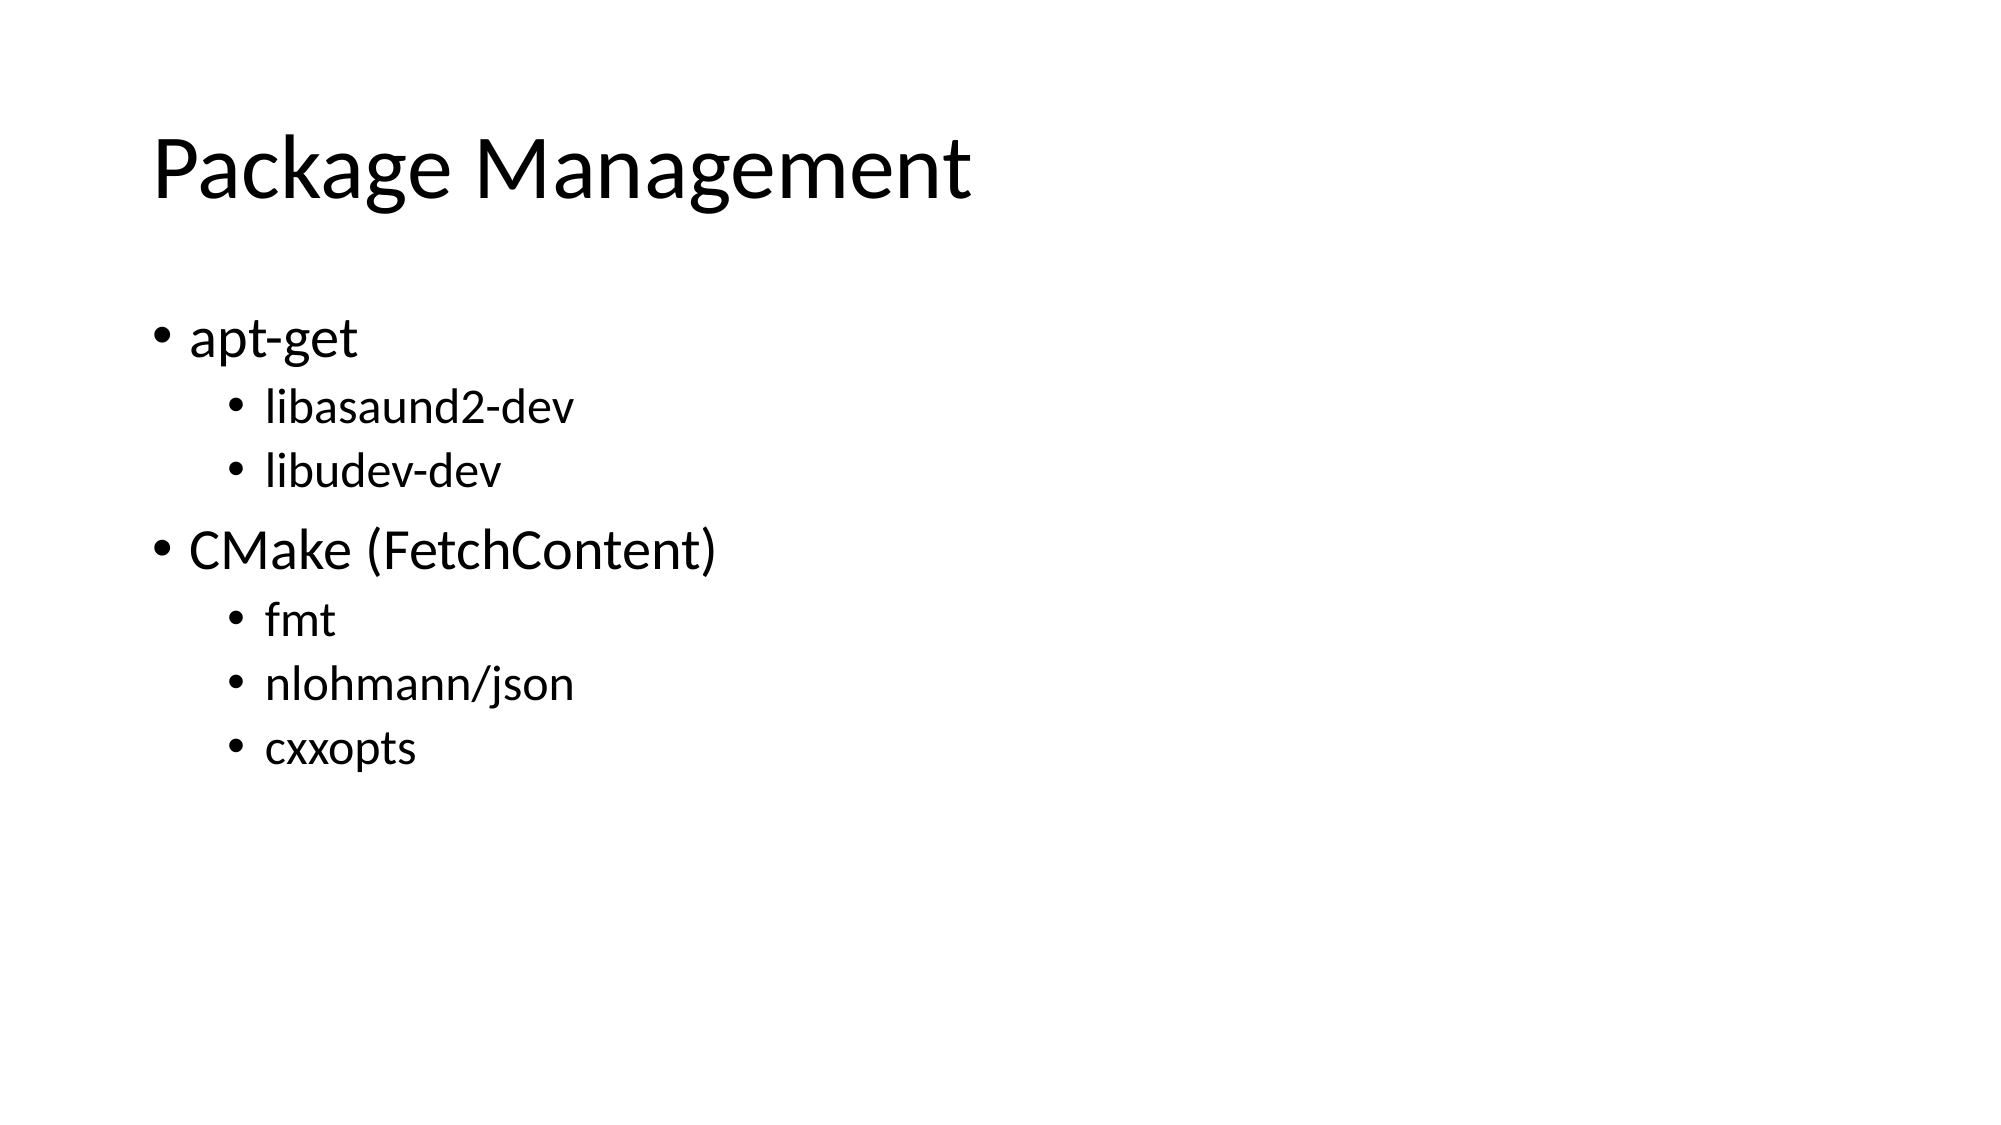

# Package Management
apt-get
libasaund2-dev
libudev-dev
CMake (FetchContent)
fmt
nlohmann/json
cxxopts